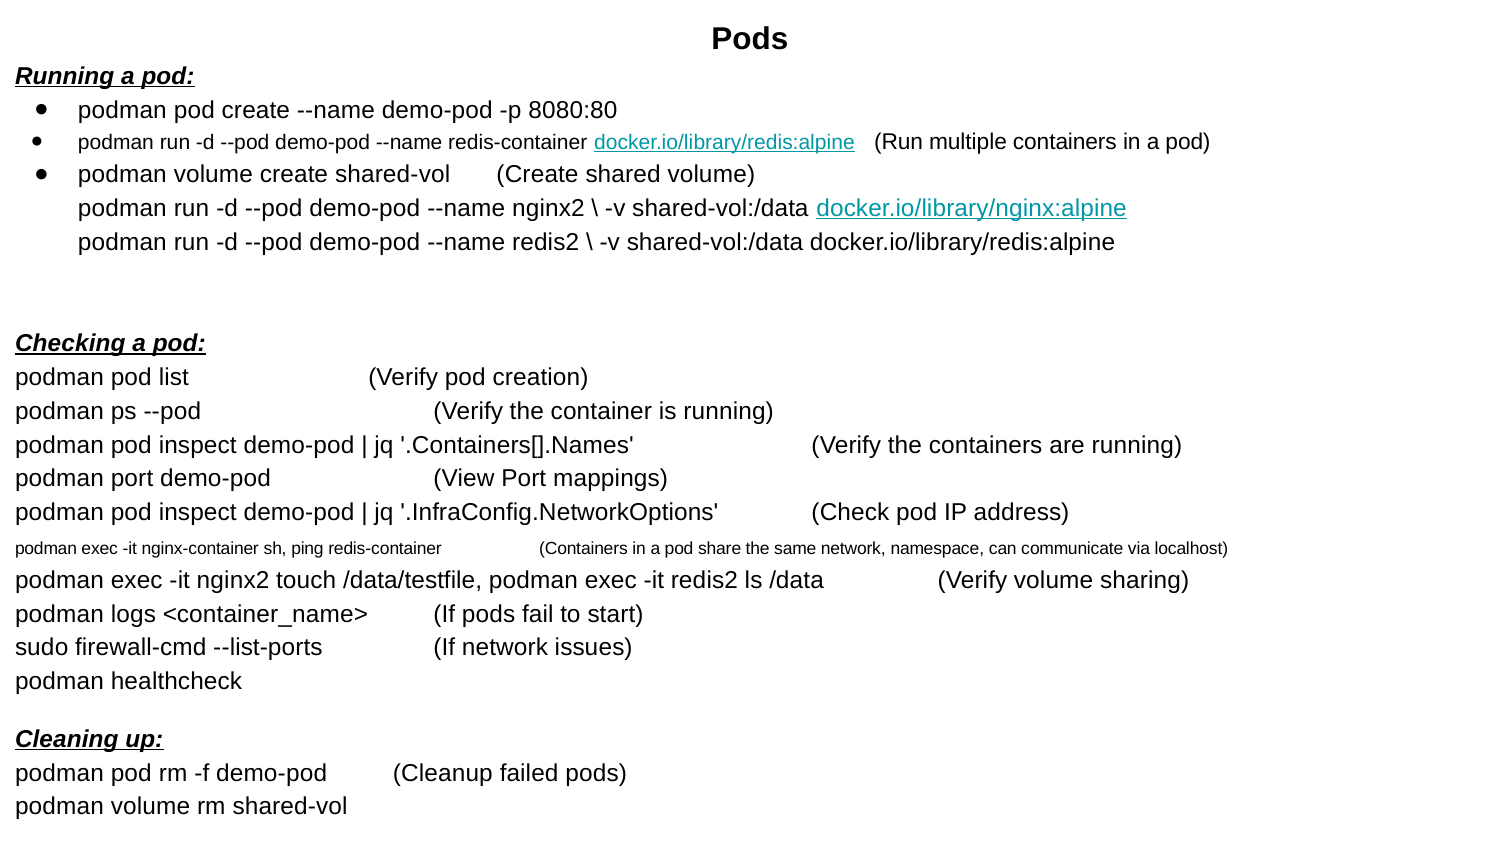

Pods
Running a pod:
podman pod create --name demo-pod -p 8080:80
podman run -d --pod demo-pod --name redis-container docker.io/library/redis:alpine   (Run multiple containers in a pod)
podman volume create shared-vol							      (Create shared volume)
podman run -d --pod demo-pod --name nginx2 \ -v shared-vol:/data docker.io/library/nginx:alpine
podman run -d --pod demo-pod --name redis2 \ -v shared-vol:/data docker.io/library/redis:alpine

Checking a pod:
podman pod list										               (Verify pod creation)
podman ps --pod										         	      (Verify the container is running)
podman pod inspect demo-pod | jq '.Containers[].Names'				      (Verify the containers are running)
podman port demo-pod									      (View Port mappings)
podman pod inspect demo-pod | jq '.InfraConfig.NetworkOptions'		      (Check pod IP address)
podman exec -it nginx-container sh, ping redis-container 	   (Containers in a pod share the same network, namespace, can communicate via localhost)
podman exec -it nginx2 touch /data/testfile, podman exec -it redis2 ls /data	      (Verify volume sharing)
podman logs <container_name>								      (If pods fail to start)
sudo firewall-cmd --list-ports									      (If network issues)
podman healthcheck

Cleaning up:
podman pod rm -f demo-pod										(Cleanup failed pods)
podman volume rm shared-vol
simple-pod.yaml

apiVersion: v1
kind: Pod
metadata:
  name: nginx-pod
  labels:
    app: nginx
spec:
  containers:
  - name: nginx-container
    image: nginx:latest
    ports:
    - containerPort: 80

Deploy pods:
kubectl apply -f simple-pod.yaml
kubectl port-forward nginx-pod 8080:80, http://localhost:8080